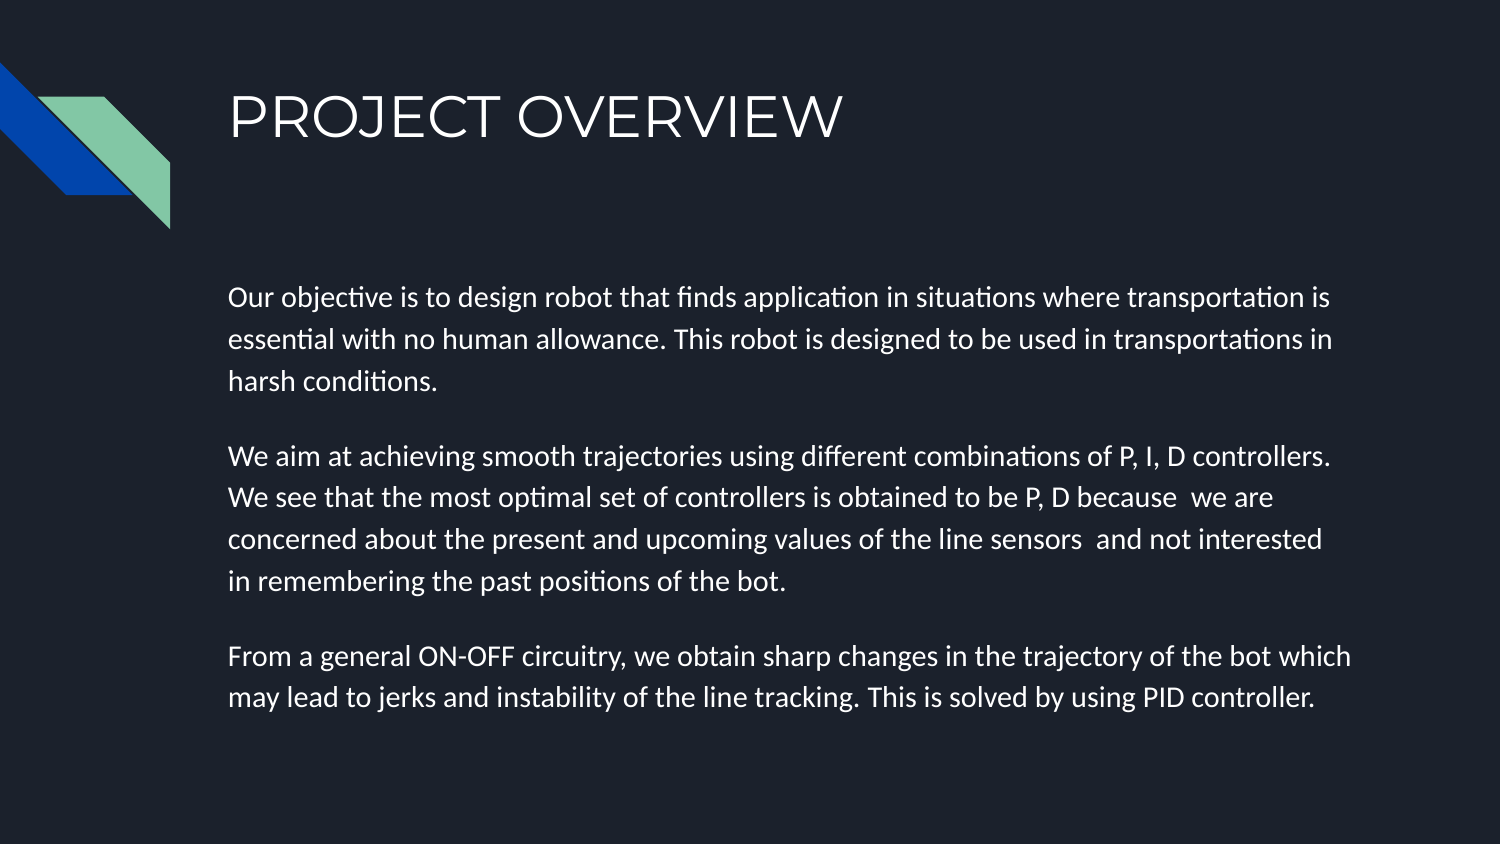

# PROJECT OVERVIEW

Our objective is to design robot that finds application in situations where transportation is essential with no human allowance. This robot is designed to be used in transportations in harsh conditions.
We aim at achieving smooth trajectories using different combinations of P, I, D controllers. We see that the most optimal set of controllers is obtained to be P, D because  we are concerned about the present and upcoming values of the line sensors  and not interested in remembering the past positions of the bot.
From a general ON-OFF circuitry, we obtain sharp changes in the trajectory of the bot which may lead to jerks and instability of the line tracking. This is solved by using PID controller.